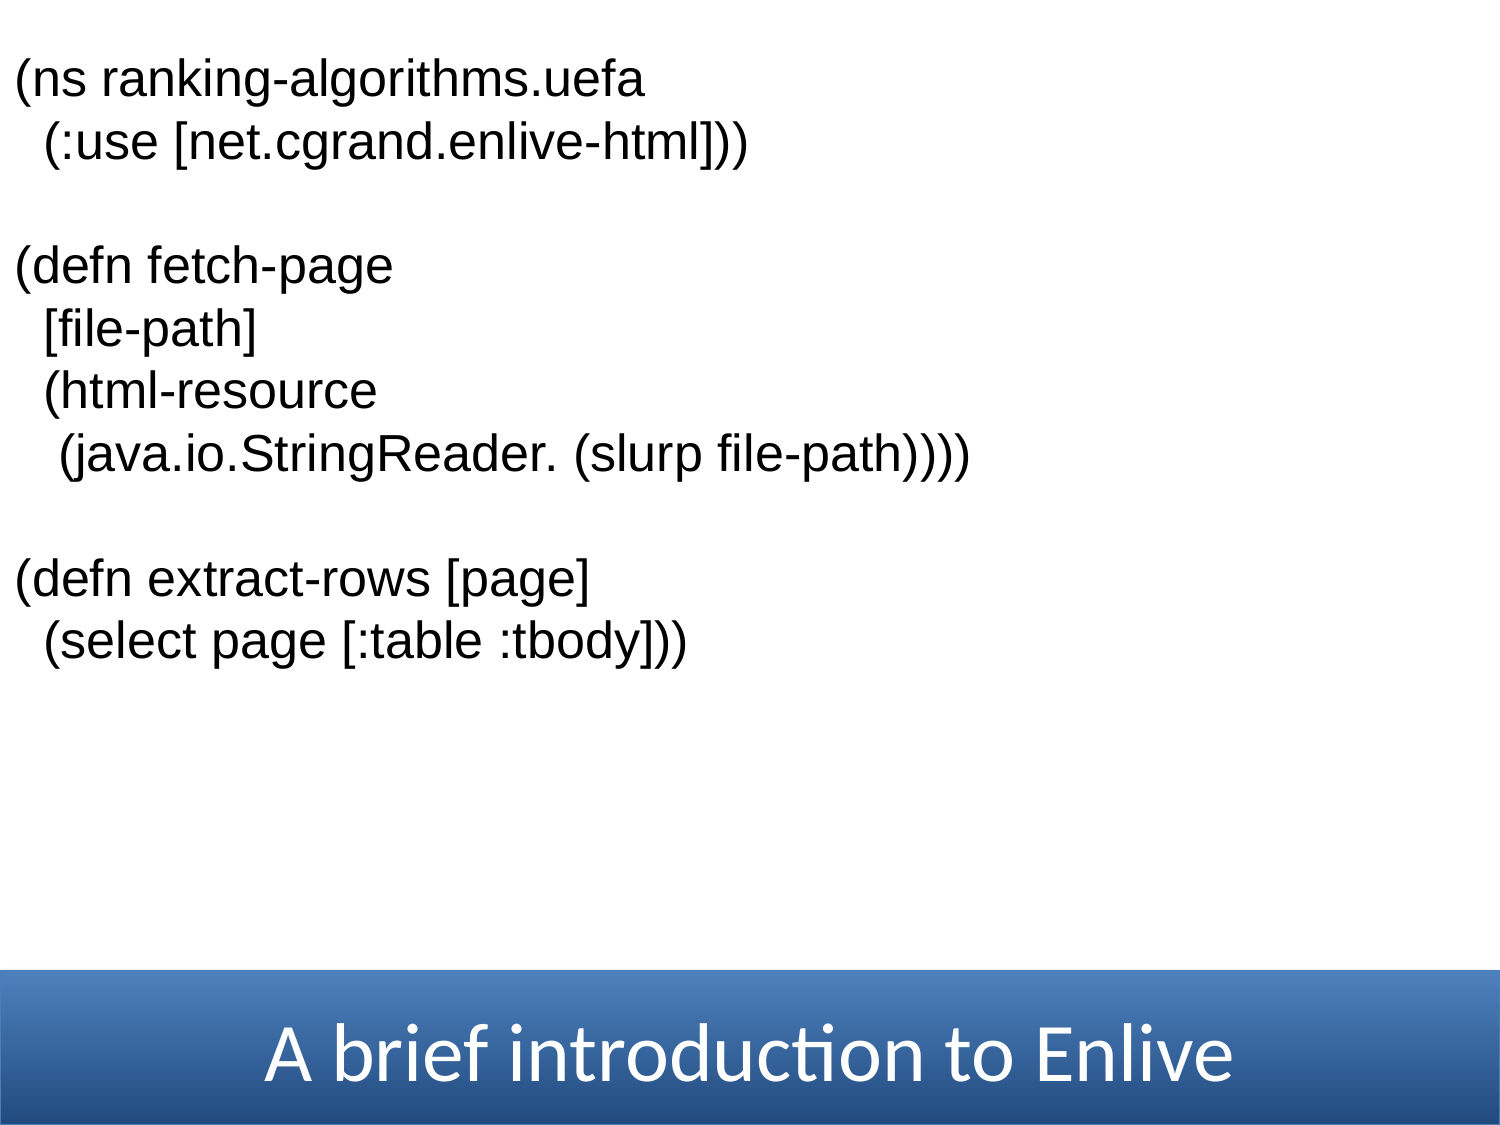

(ns ranking-algorithms.uefa
  (:use [net.cgrand.enlive-html]))

(defn fetch-page
  [file-path]
  (html-resource
   (java.io.StringReader. (slurp file-path))))
(defn extract-rows [page]
  (select page [:table :tbody]))

A brief introduction to Enlive